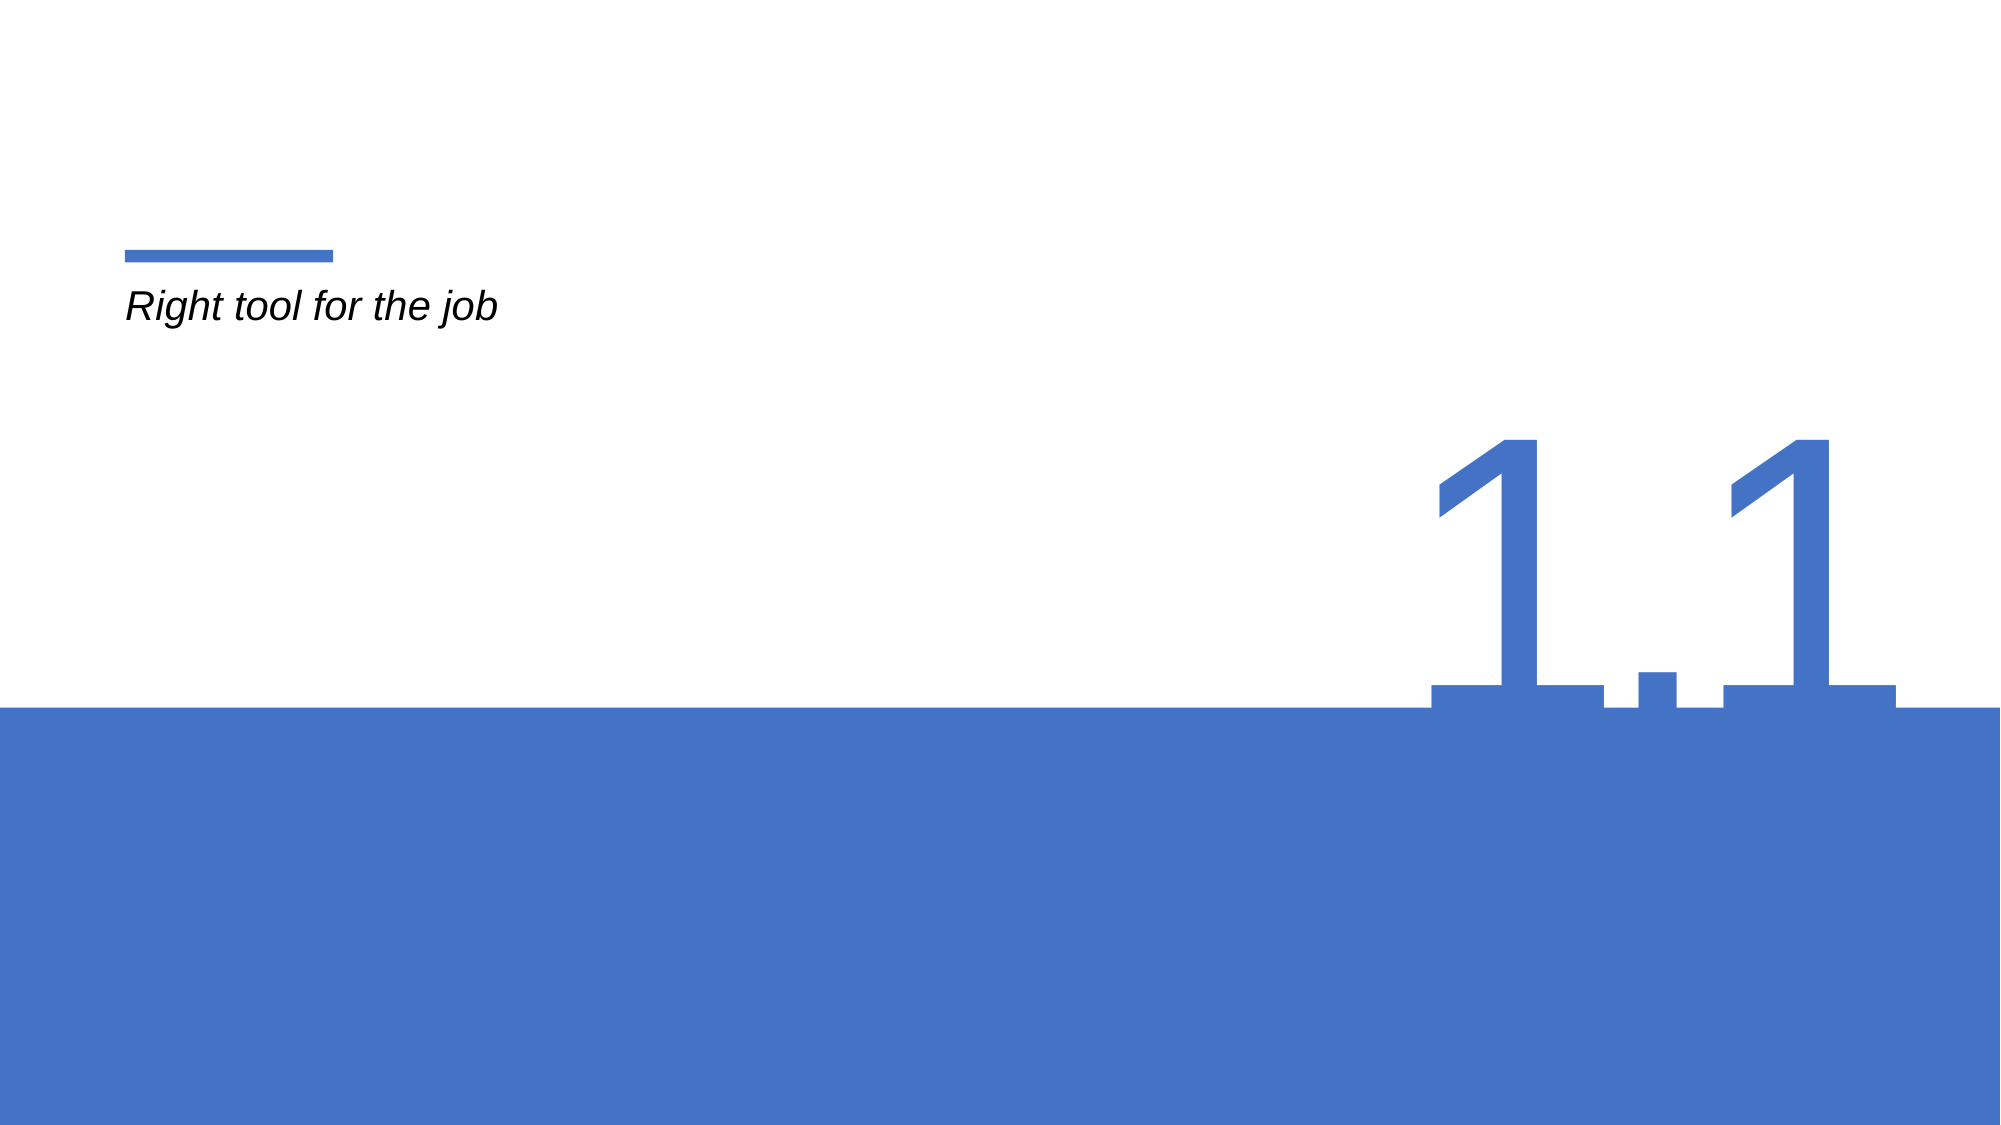

Right tool for the job
1.1
#